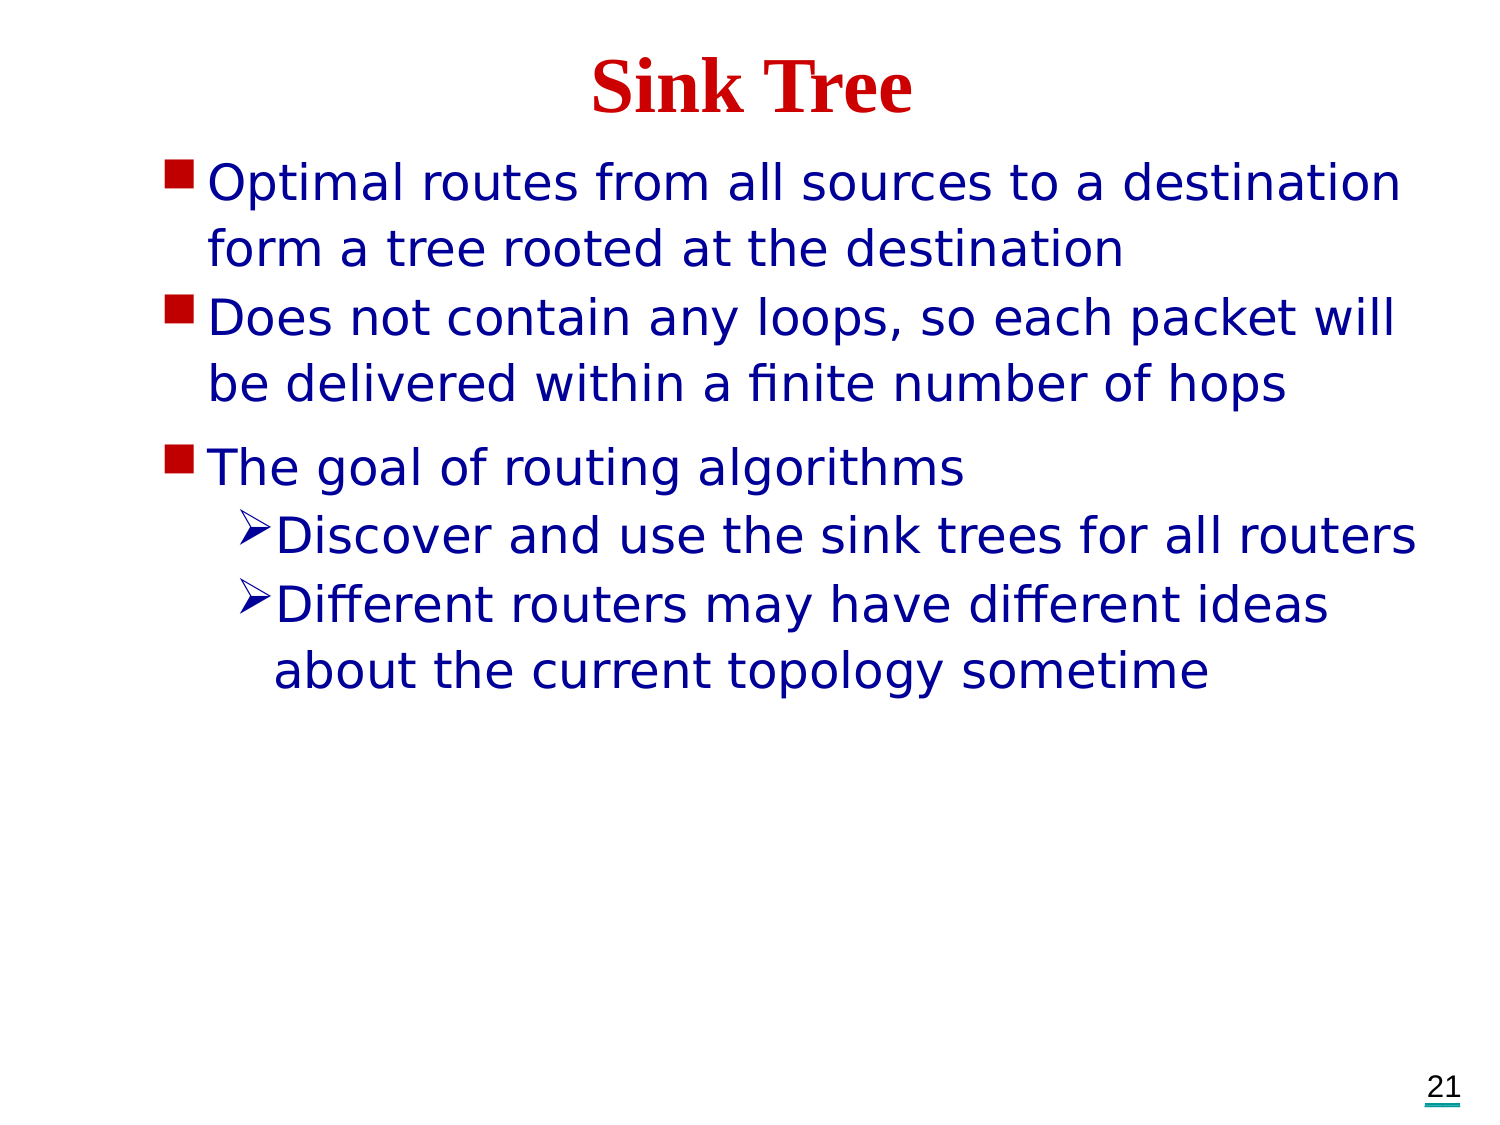

# Sink Tree
Optimal routes from all sources to a destination form a tree rooted at the destination
Does not contain any loops, so each packet will be delivered within a finite number of hops
The goal of routing algorithms
Discover and use the sink trees for all routers
Different routers may have different ideas about the current topology sometime